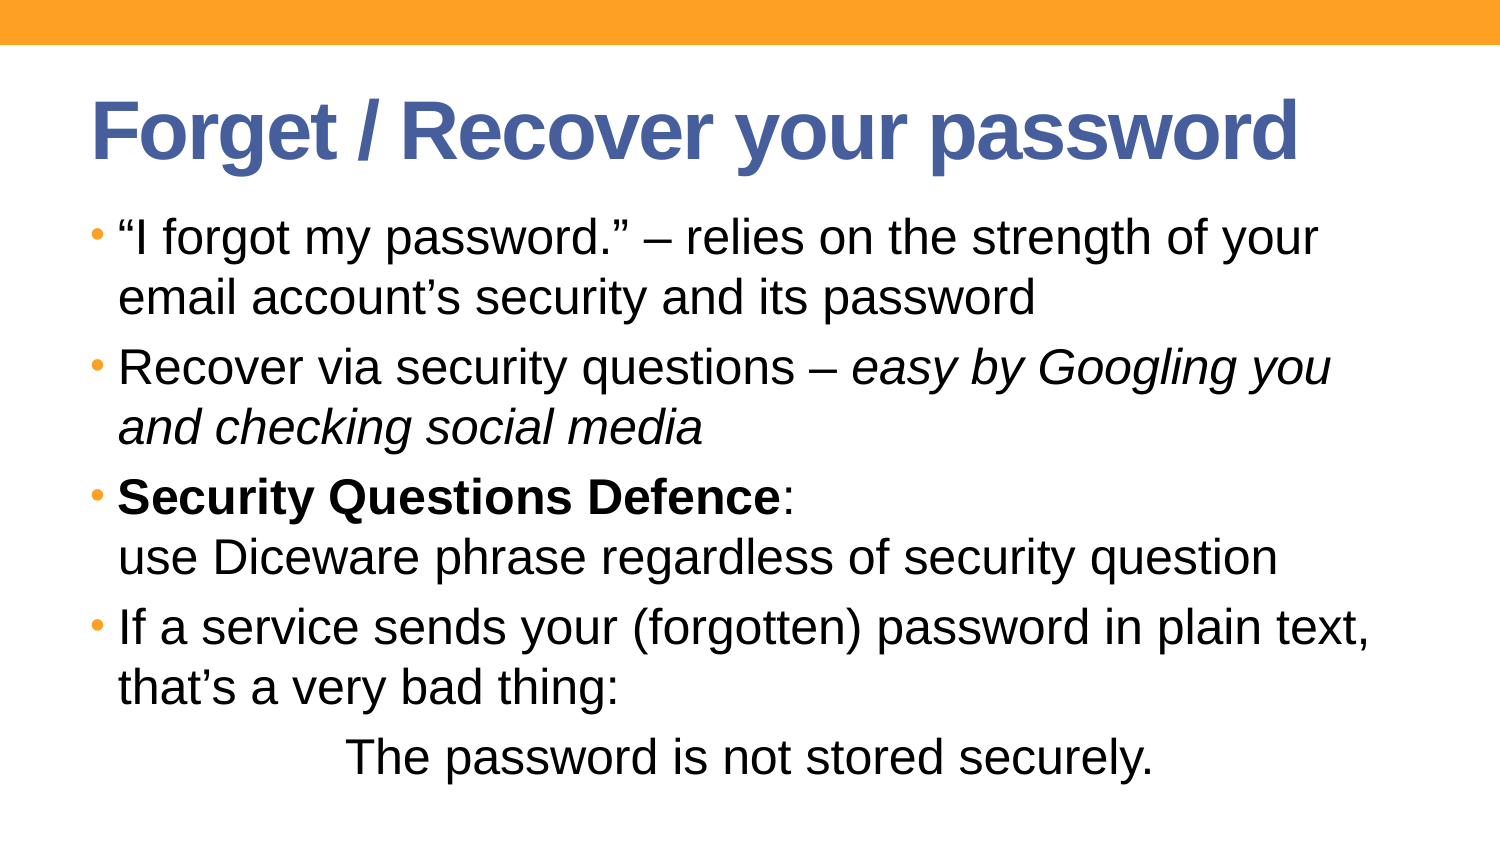

# Forget / Recover your password
“I forgot my password.” – relies on the strength of your email account’s security and its password
Recover via security questions – easy by Googling you and checking social media
Security Questions Defence:
use Diceware phrase regardless of security question
If a service sends your (forgotten) password in plain text, that’s a very bad thing:
The password is not stored securely.